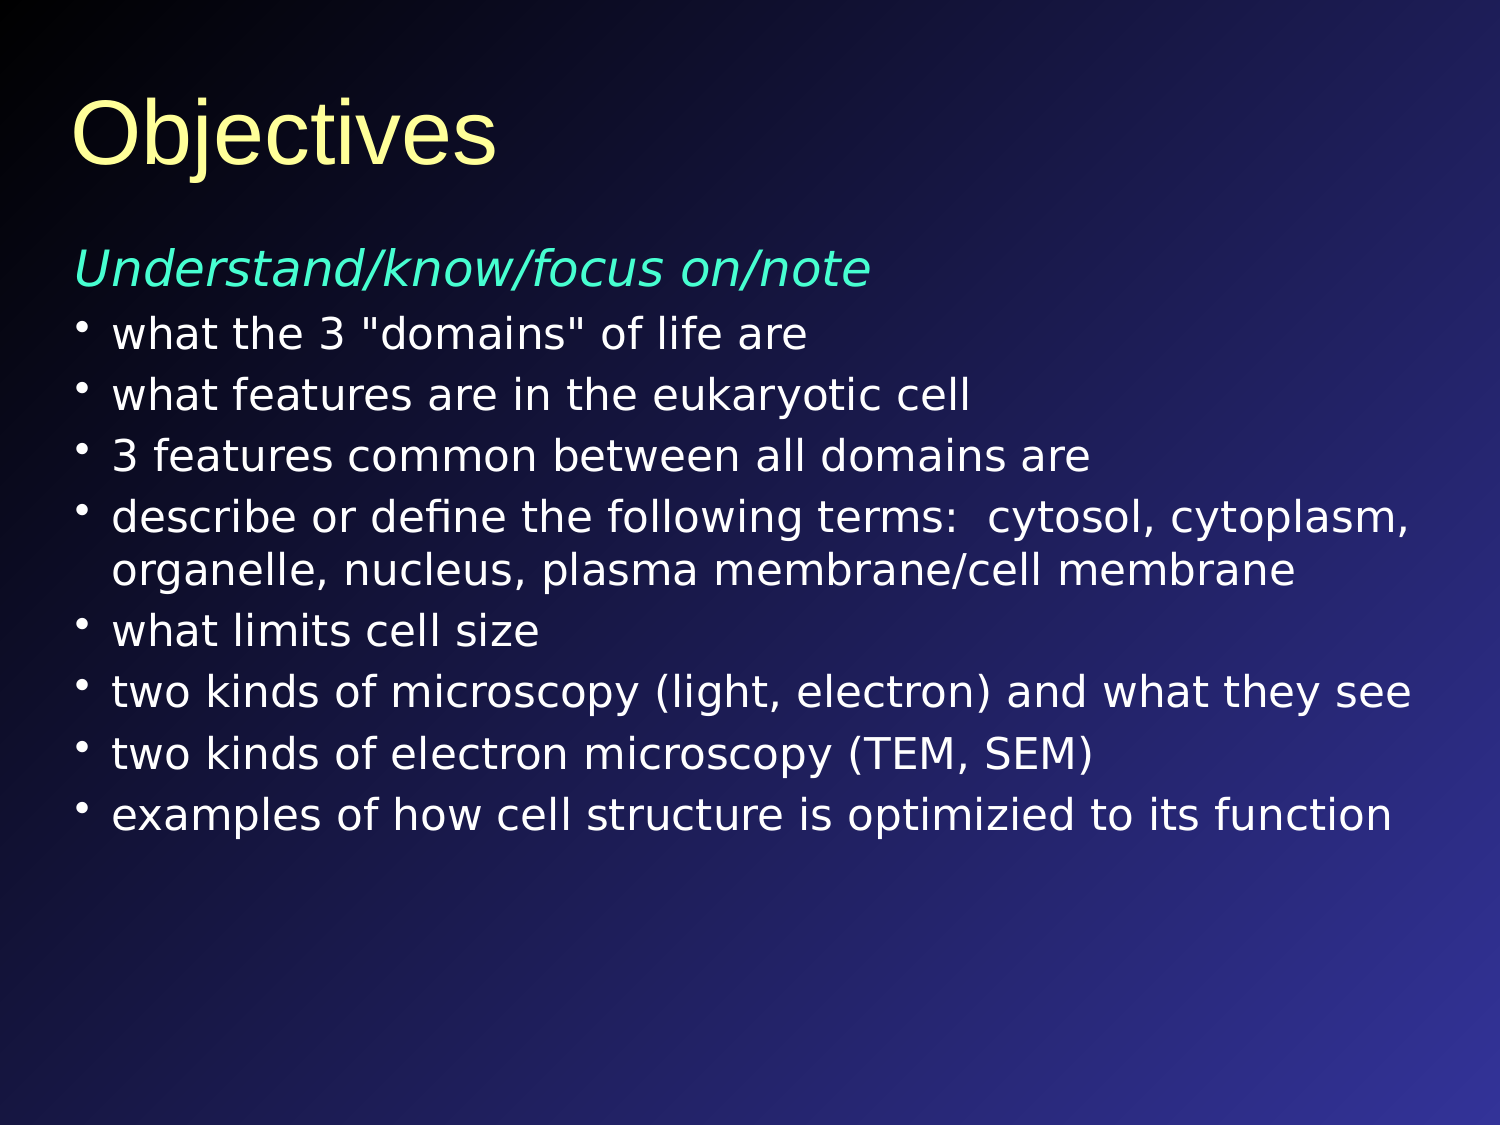

# Objectives
Understand/know/focus on/note
what the 3 "domains" of life are
what features are in the eukaryotic cell
3 features common between all domains are
describe or define the following terms:  cytosol, cytoplasm, organelle, nucleus, plasma membrane/cell membrane
what limits cell size
two kinds of microscopy (light, electron) and what they see
two kinds of electron microscopy (TEM, SEM)
examples of how cell structure is optimizied to its function